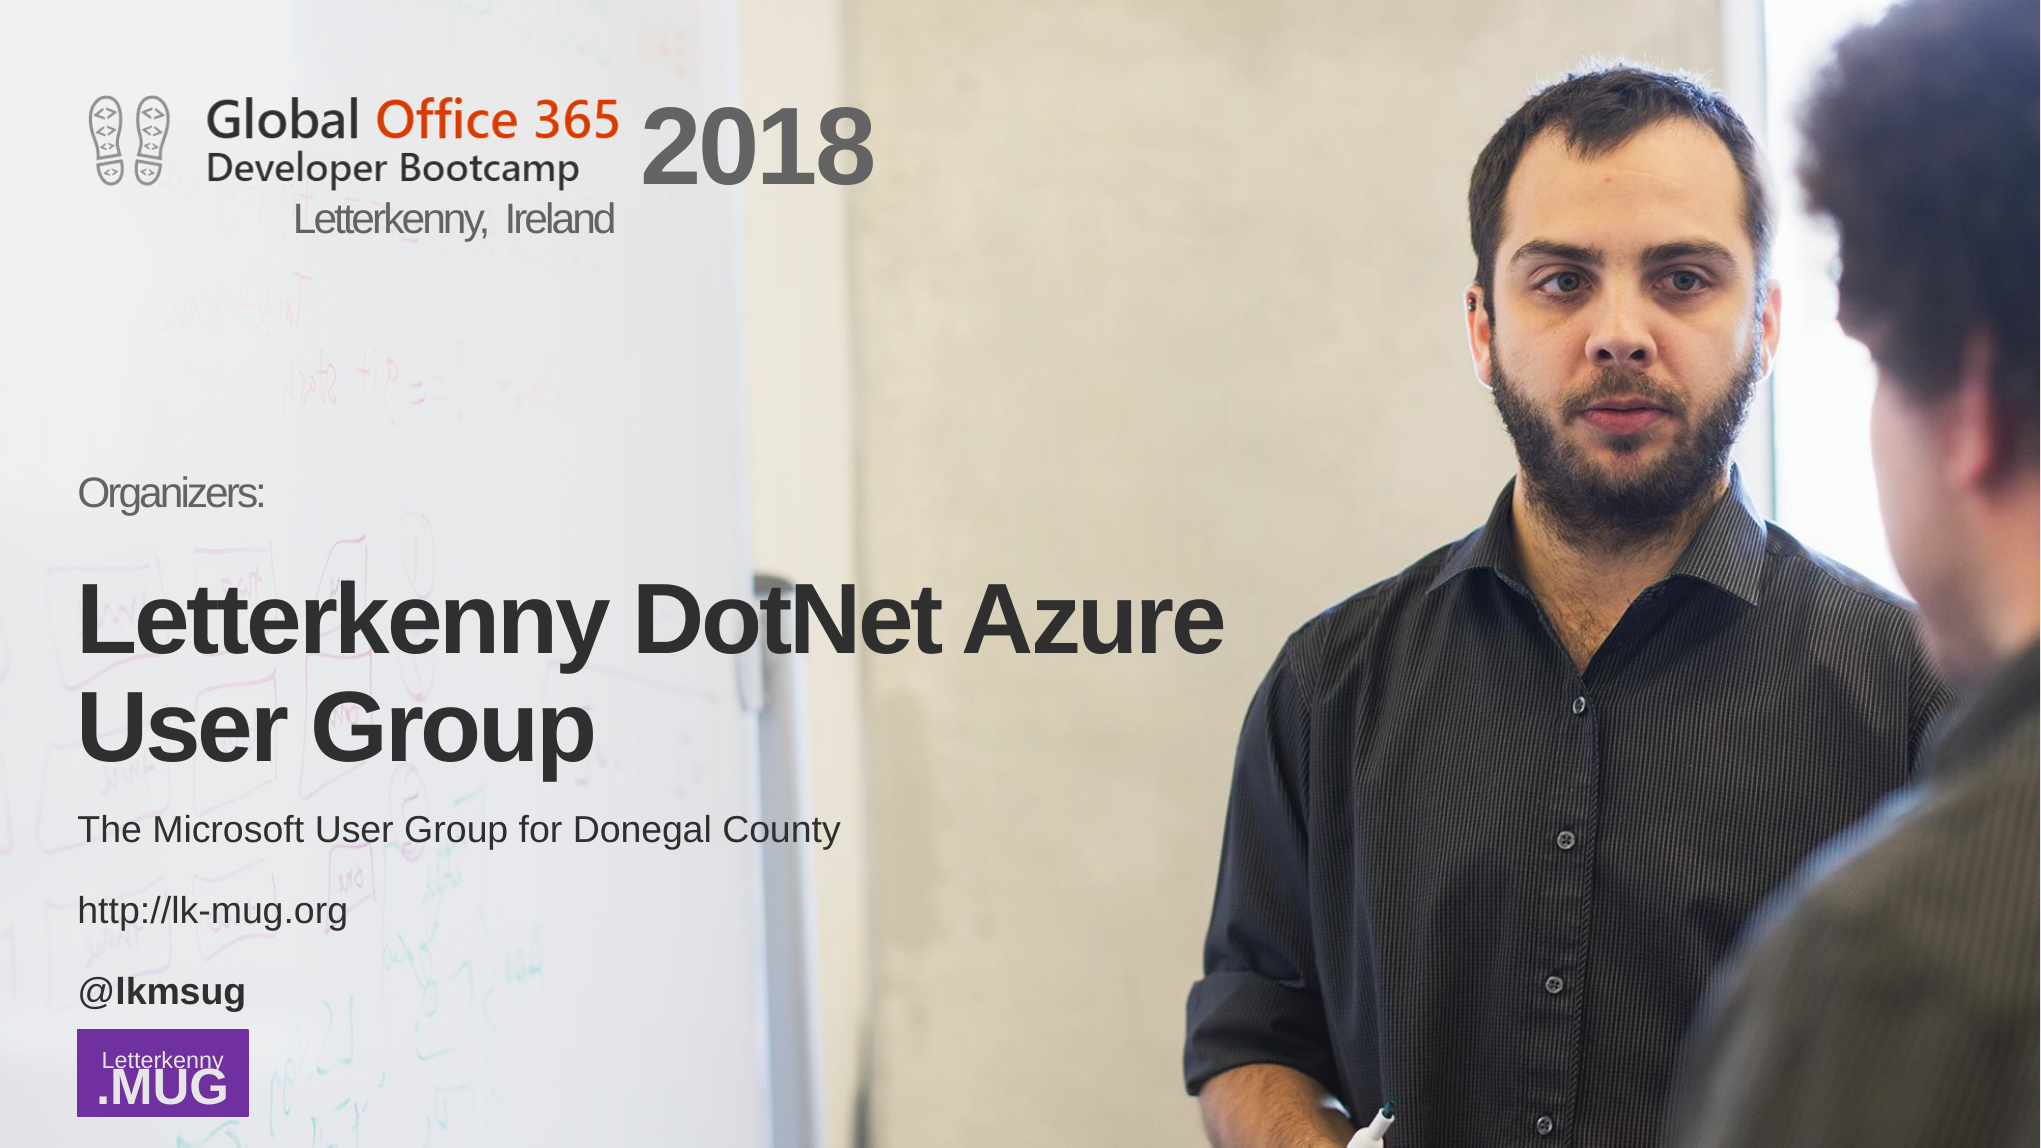

2018
Letterkenny,  Ireland
Organizers:
# Letterkenny DotNet Azure User Group
The Microsoft User Group for Donegal County

http://lk-mug.org

@lkmsug
Letterkenny
.MUG